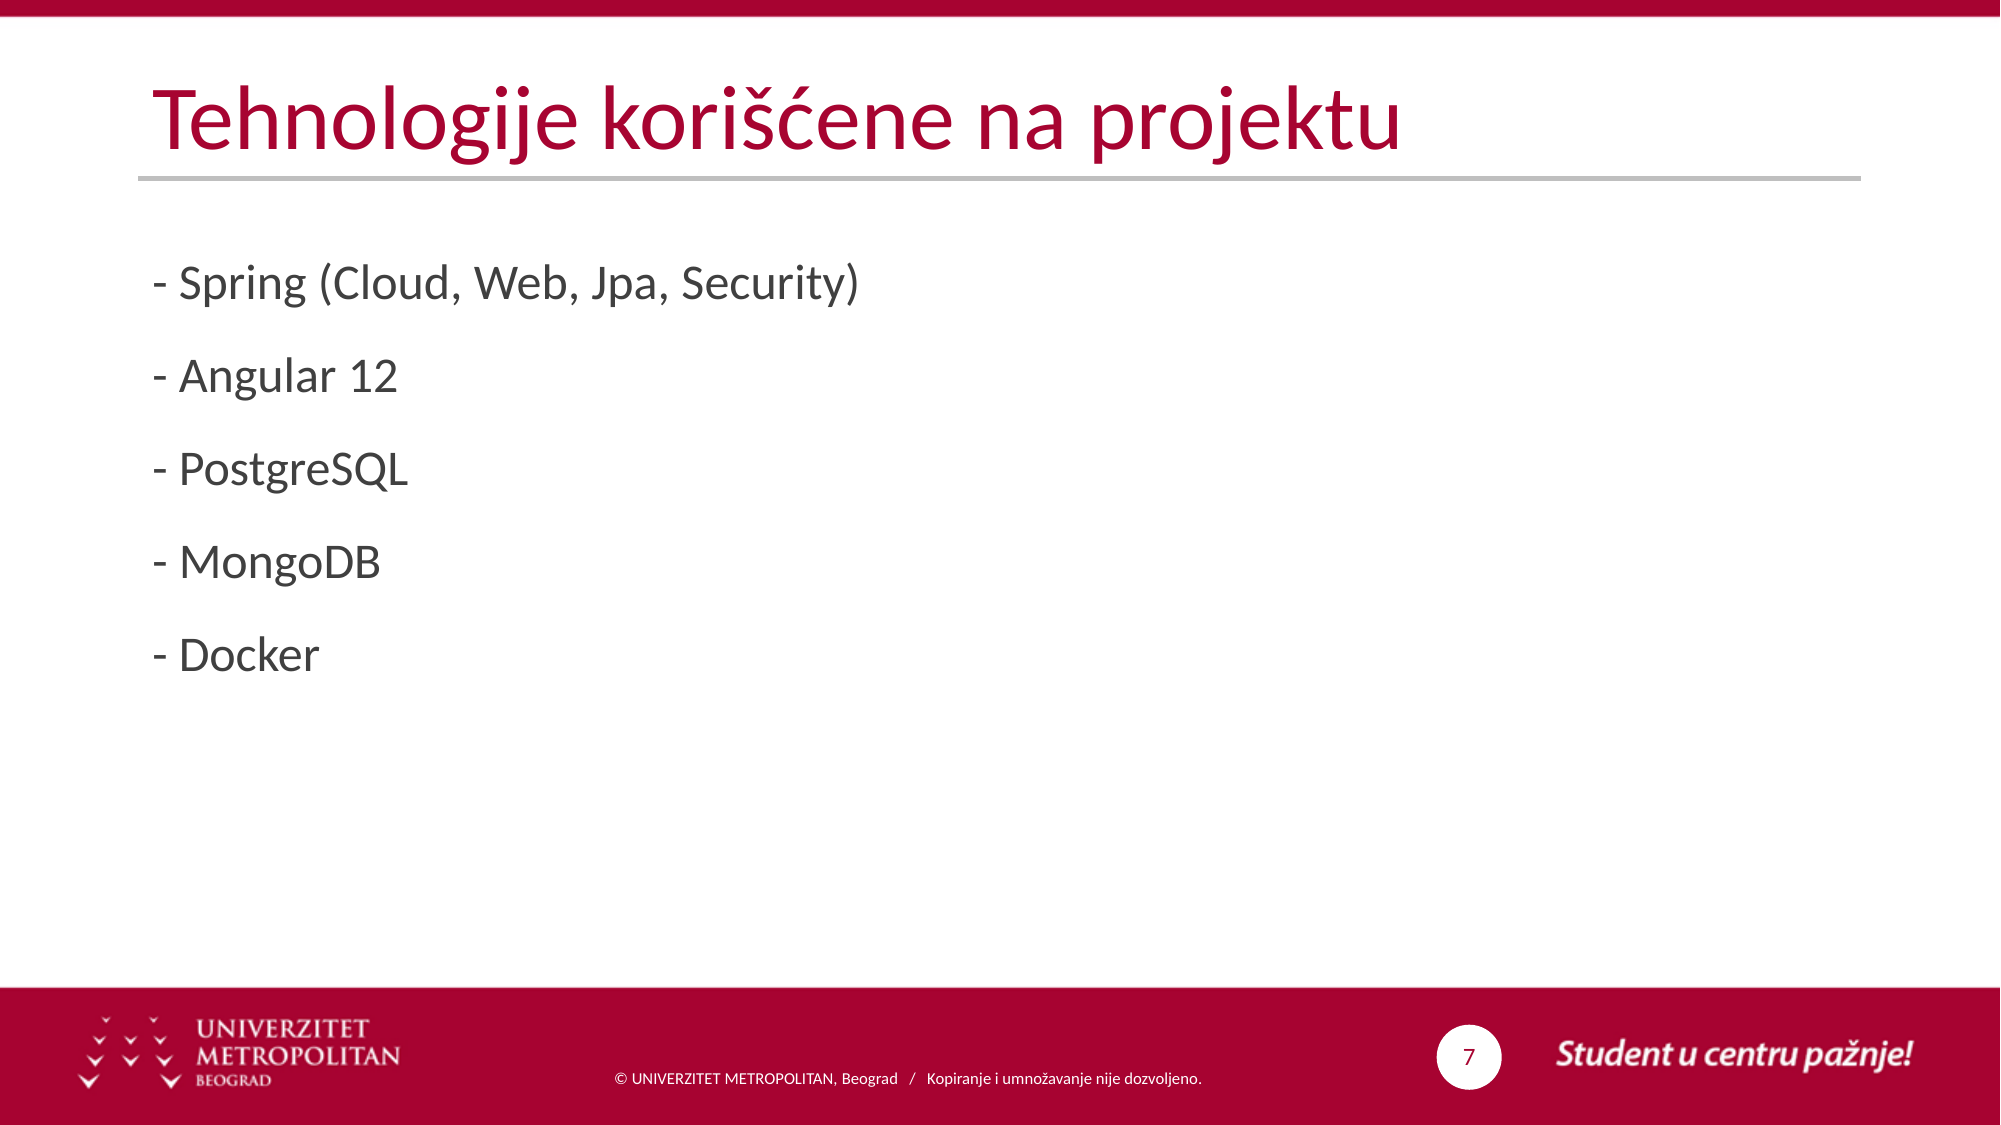

# Tehnologije korišćene na projektu
- Spring (Cloud, Web, Jpa, Security)
- Angular 12
- PostgreSQL
- MongoDB
- Docker